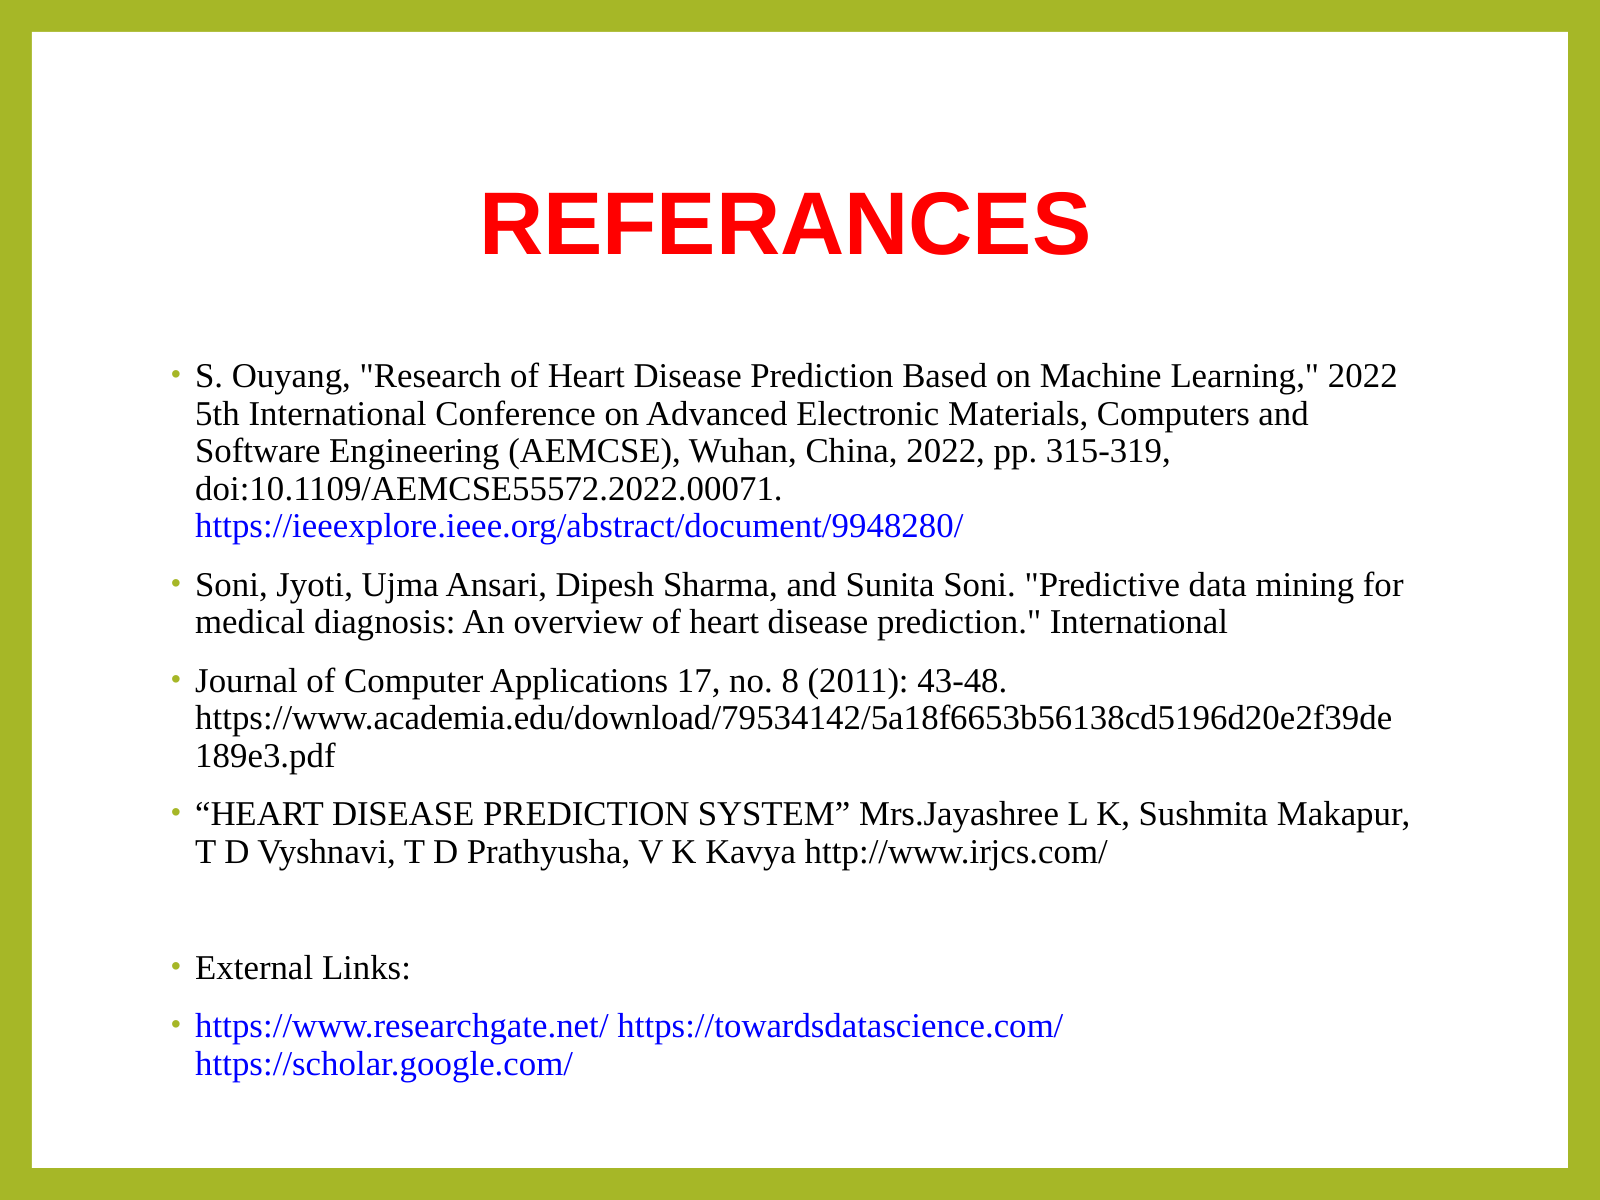

# REFERANCES

S. Ouyang, "Research of Heart Disease Prediction Based on Machine Learning," 2022 5th International Conference on Advanced Electronic Materials, Computers and Software Engineering (AEMCSE), Wuhan, China, 2022, pp. 315-319, doi:10.1109/AEMCSE55572.2022.00071. https://ieeexplore.ieee.org/abstract/document/9948280/
Soni, Jyoti, Ujma Ansari, Dipesh Sharma, and Sunita Soni. "Predictive data mining for medical diagnosis: An overview of heart disease prediction." International
Journal of Computer Applications 17, no. 8 (2011): 43-48. https://www.academia.edu/download/79534142/5a18f6653b56138cd5196d20e2f39de 189e3.pdf
“HEART DISEASE PREDICTION SYSTEM” Mrs.Jayashree L K, Sushmita Makapur, T D Vyshnavi, T D Prathyusha, V K Kavya http://www.irjcs.com/

External Links:
https://www.researchgate.net/ https://towardsdatascience.com/ https://scholar.google.com/